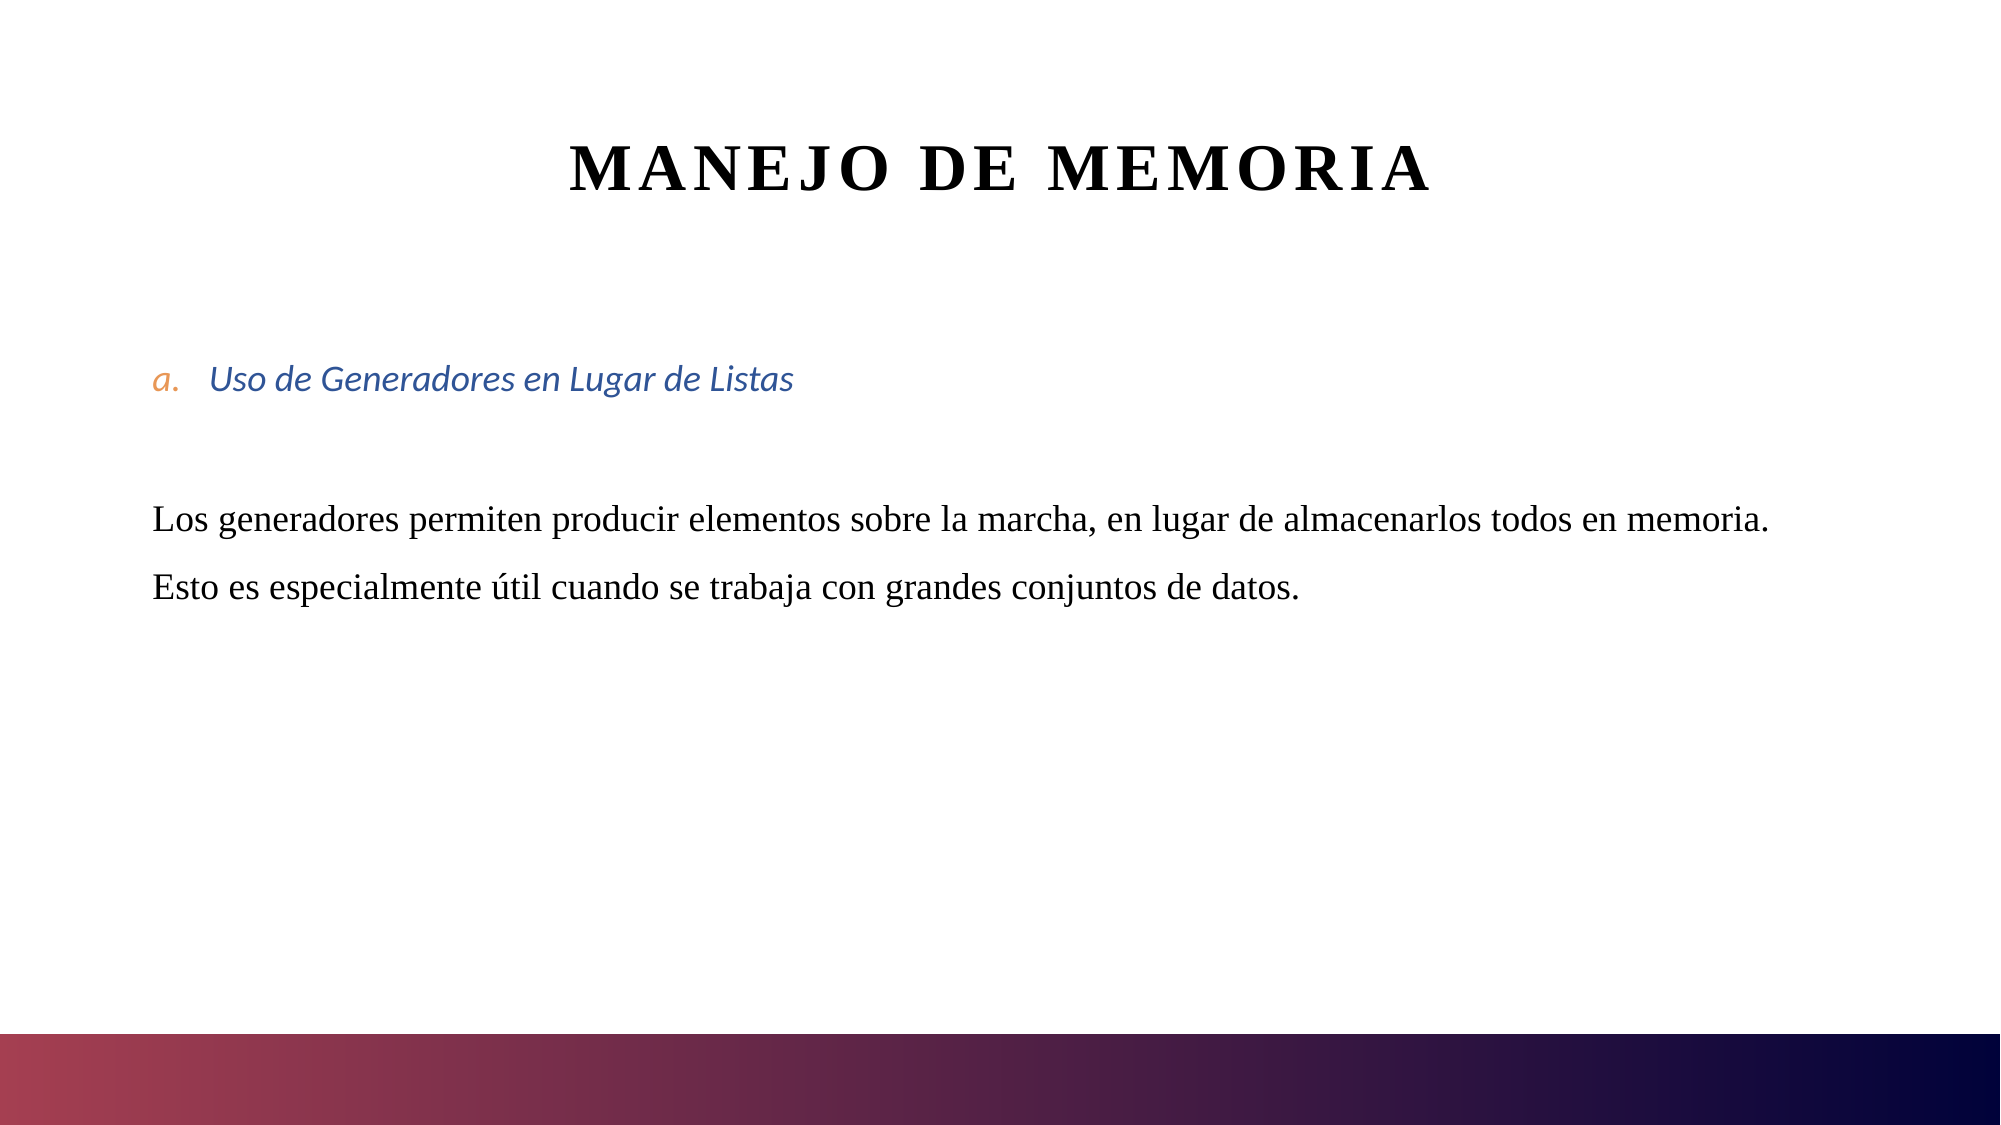

# Manejo de memoria

Uso de Generadores en Lugar de Listas

Los generadores permiten producir elementos sobre la marcha, en lugar de almacenarlos todos en memoria. Esto es especialmente útil cuando se trabaja con grandes conjuntos de datos.